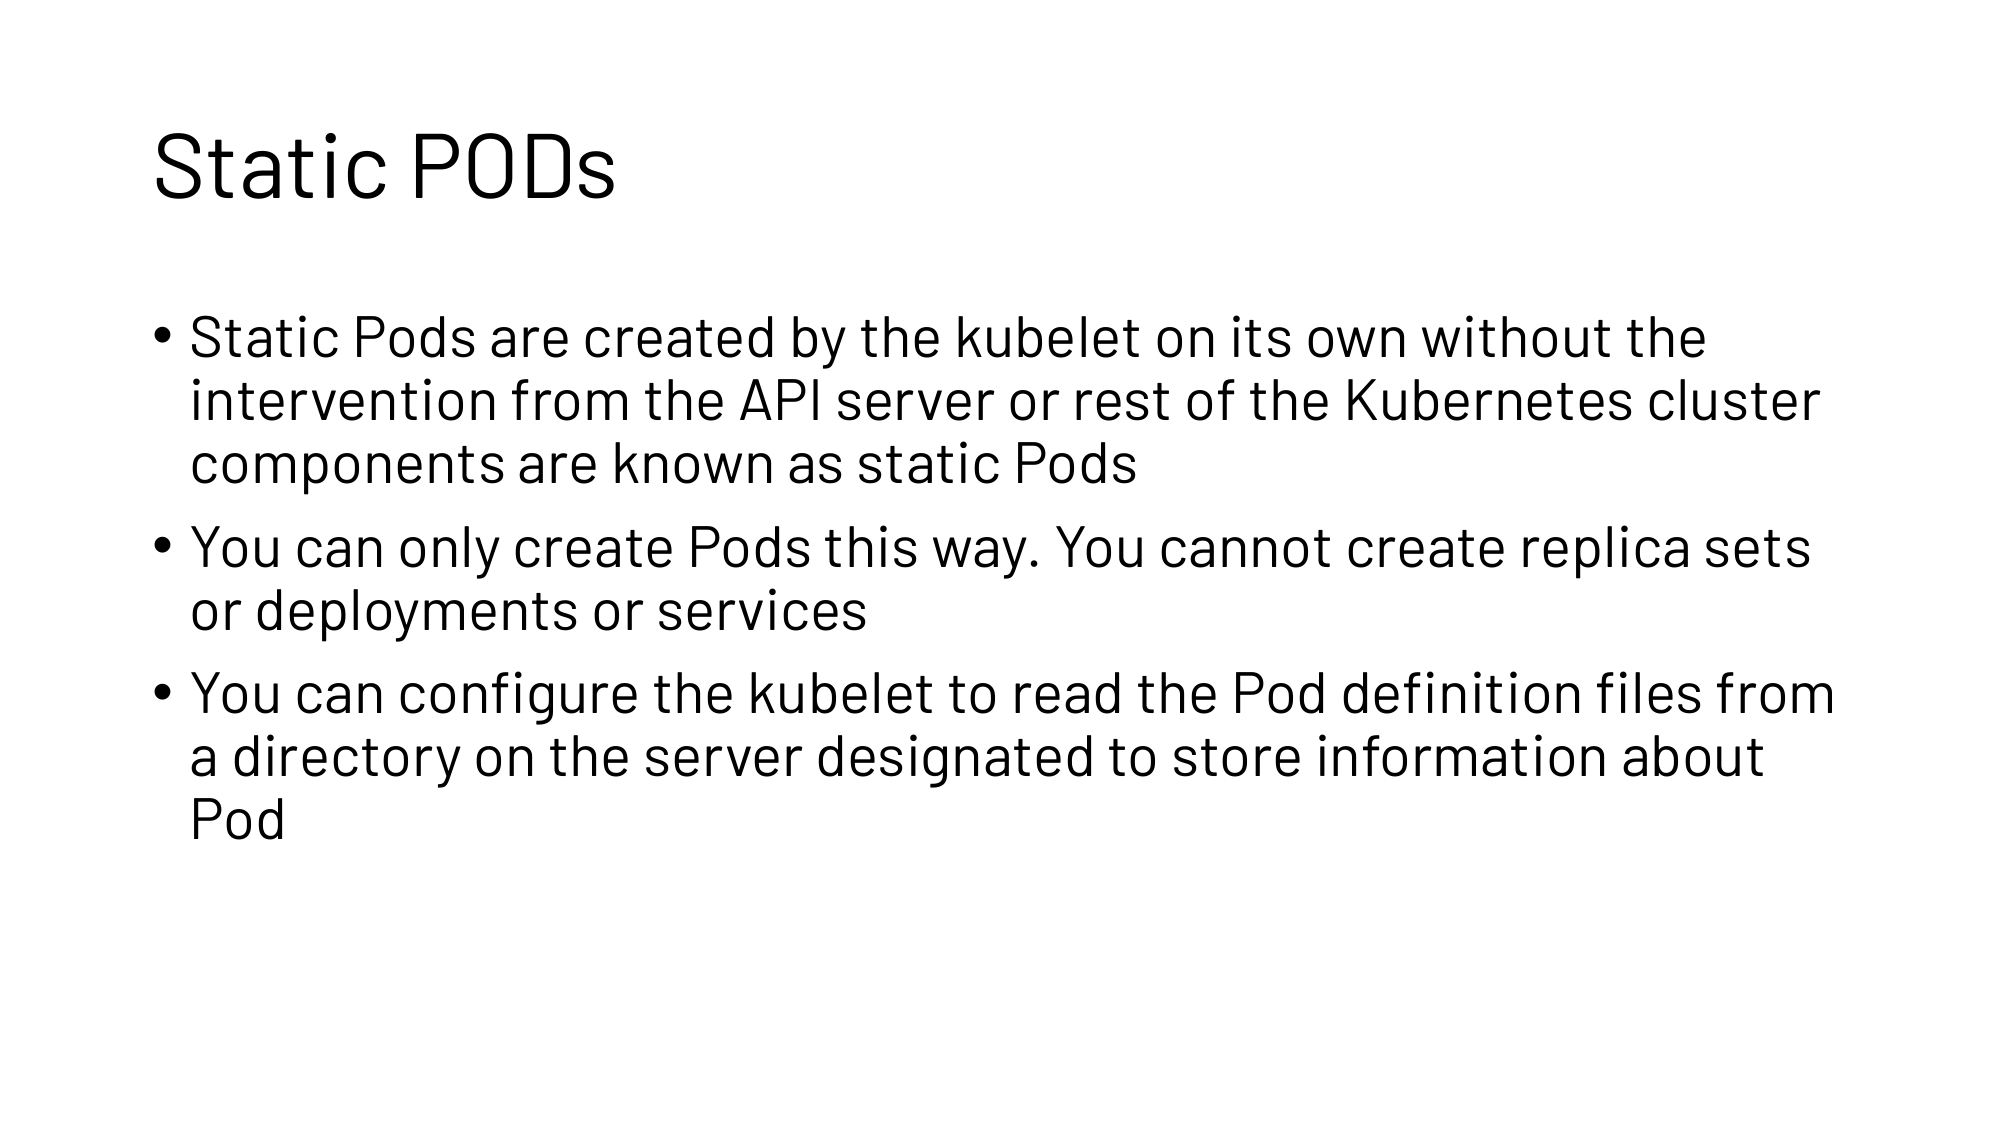

# Static PODs
Static Pods are created by the kubelet on its own without the intervention from the API server or rest of the Kubernetes cluster components are known as static Pods
You can only create Pods this way. You cannot create replica sets or deployments or services
You can configure the kubelet to read the Pod definition files from a directory on the server designated to store information about Pod